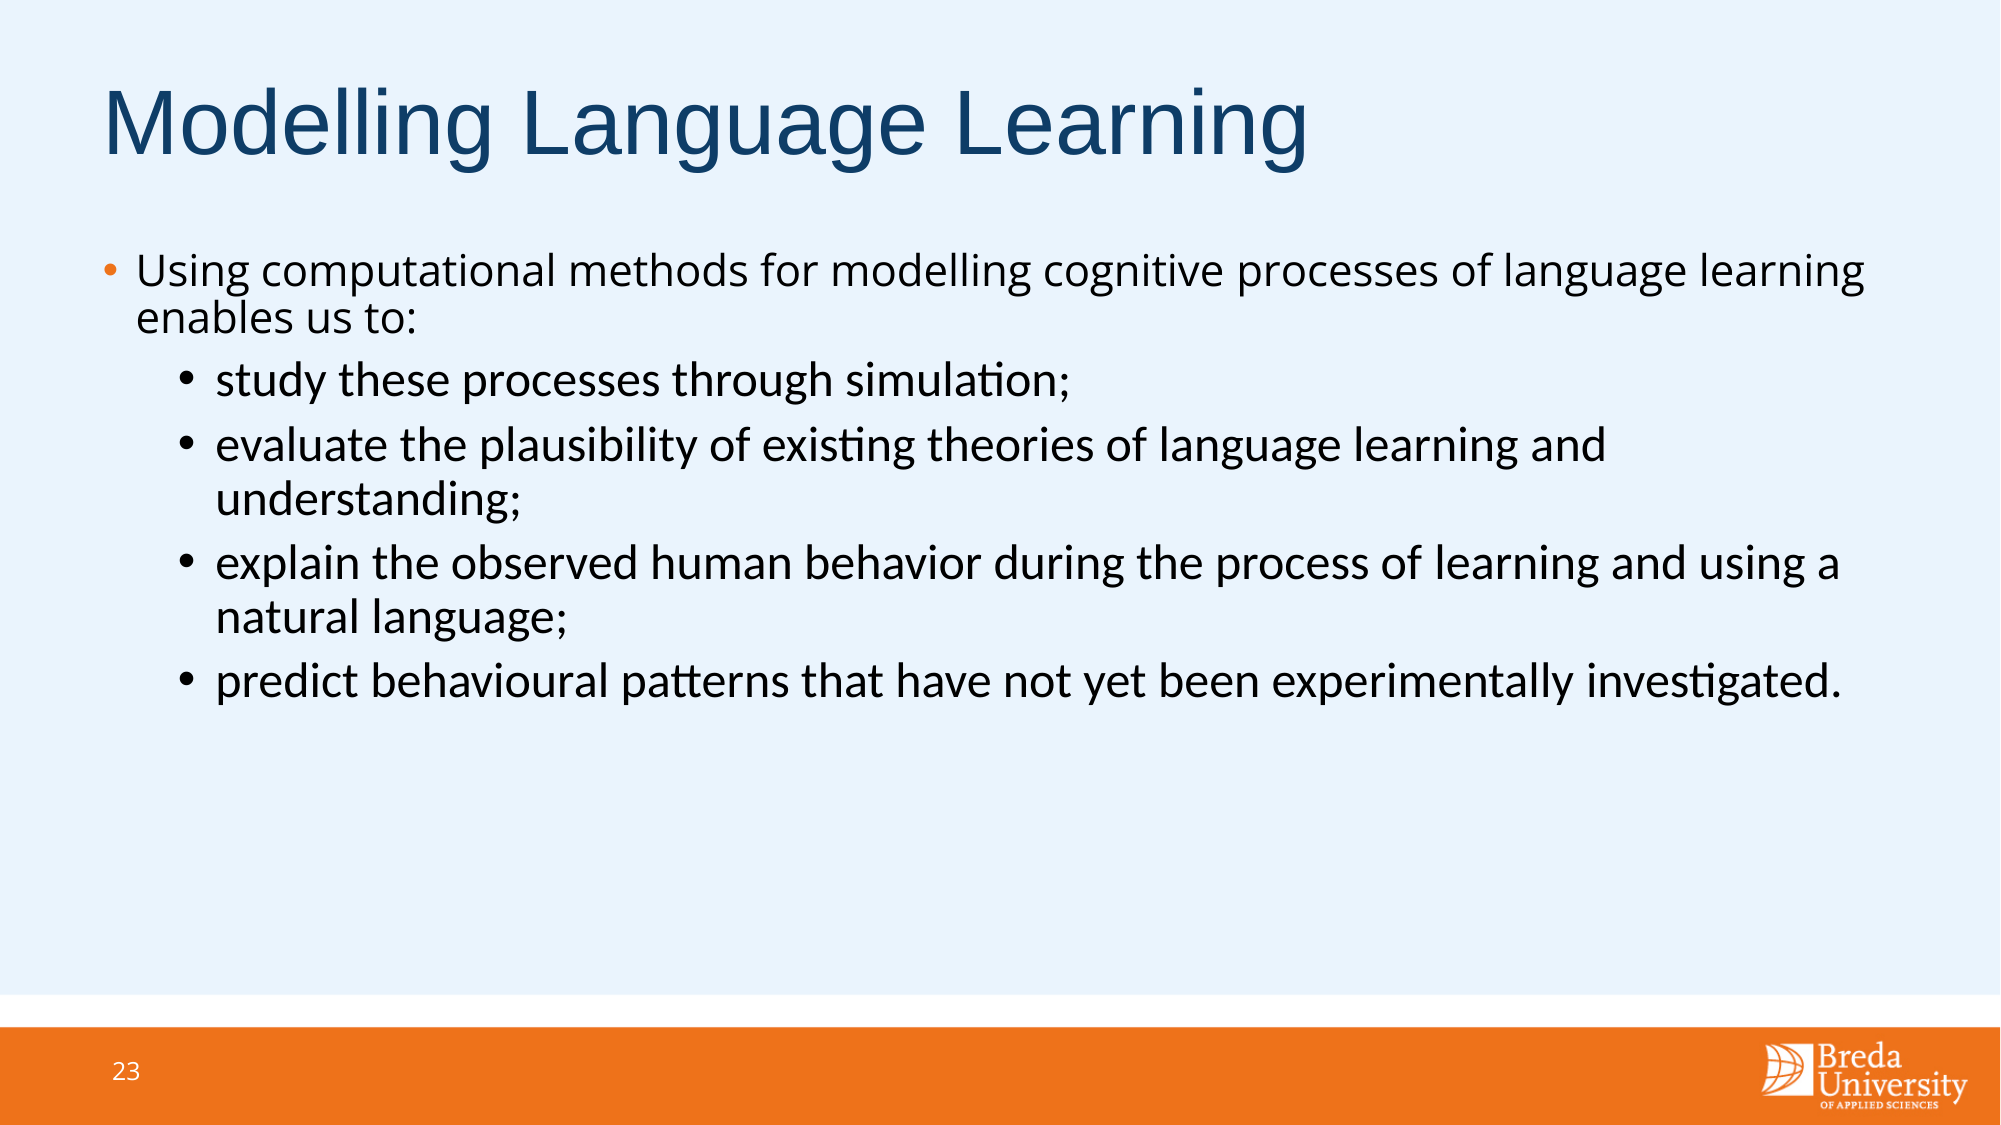

# Modelling Language Learning
Using computational methods for modelling cognitive processes of language learning enables us to:
study these processes through simulation;
evaluate the plausibility of existing theories of language learning and understanding;
explain the observed human behavior during the process of learning and using a natural language;
predict behavioural patterns that have not yet been experimentally investigated.
23